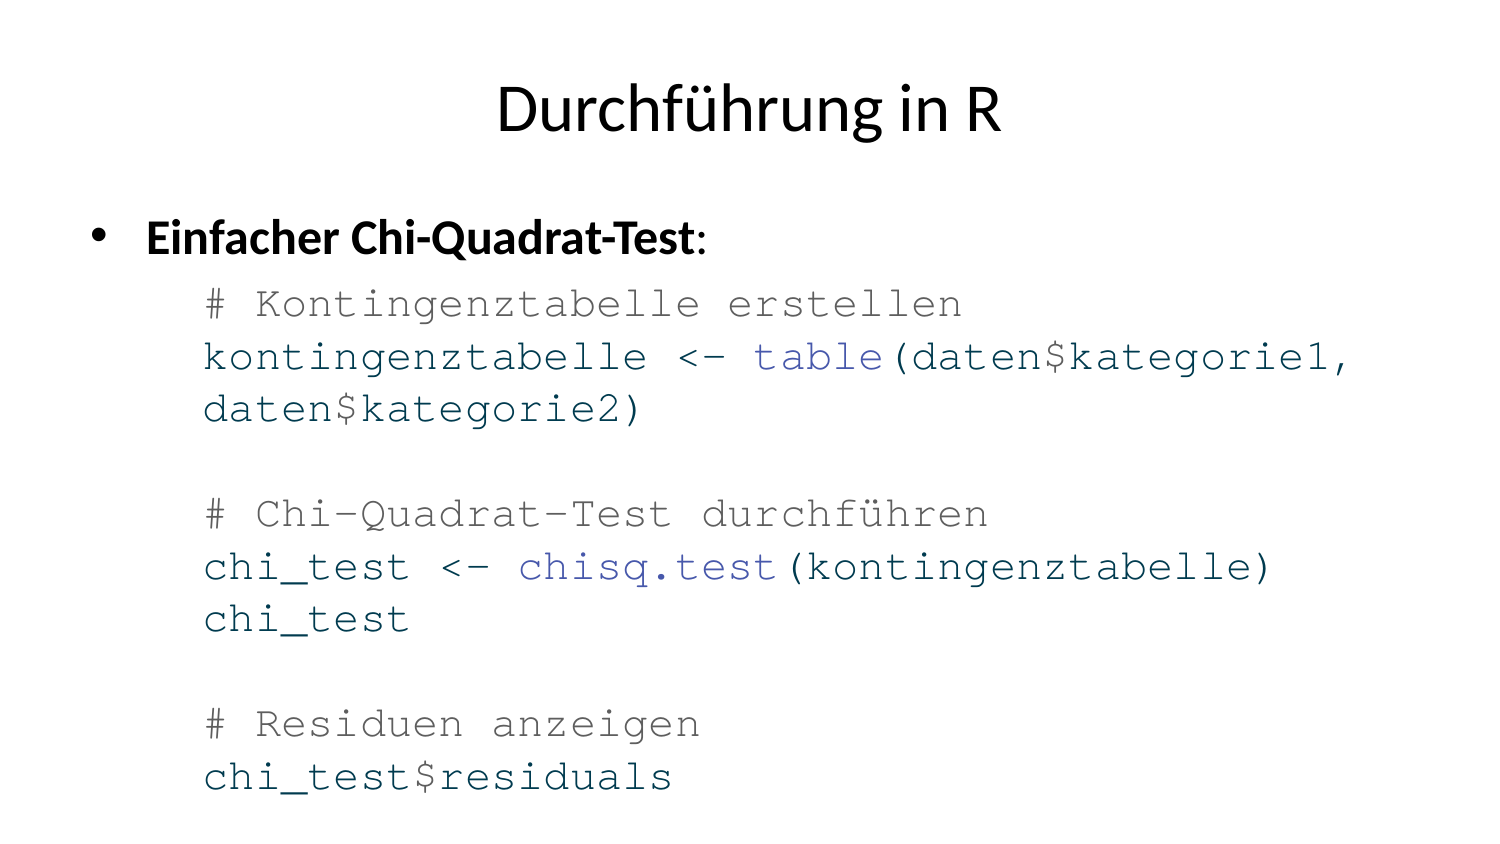

# Durchführung in R
Einfacher Chi-Quadrat-Test:
# Kontingenztabelle erstellen kontingenztabelle <- table(daten$kategorie1, daten$kategorie2) # Chi-Quadrat-Test durchführen chi_test <- chisq.test(kontingenztabelle) chi_test # Residuen anzeigen chi_test$residuals